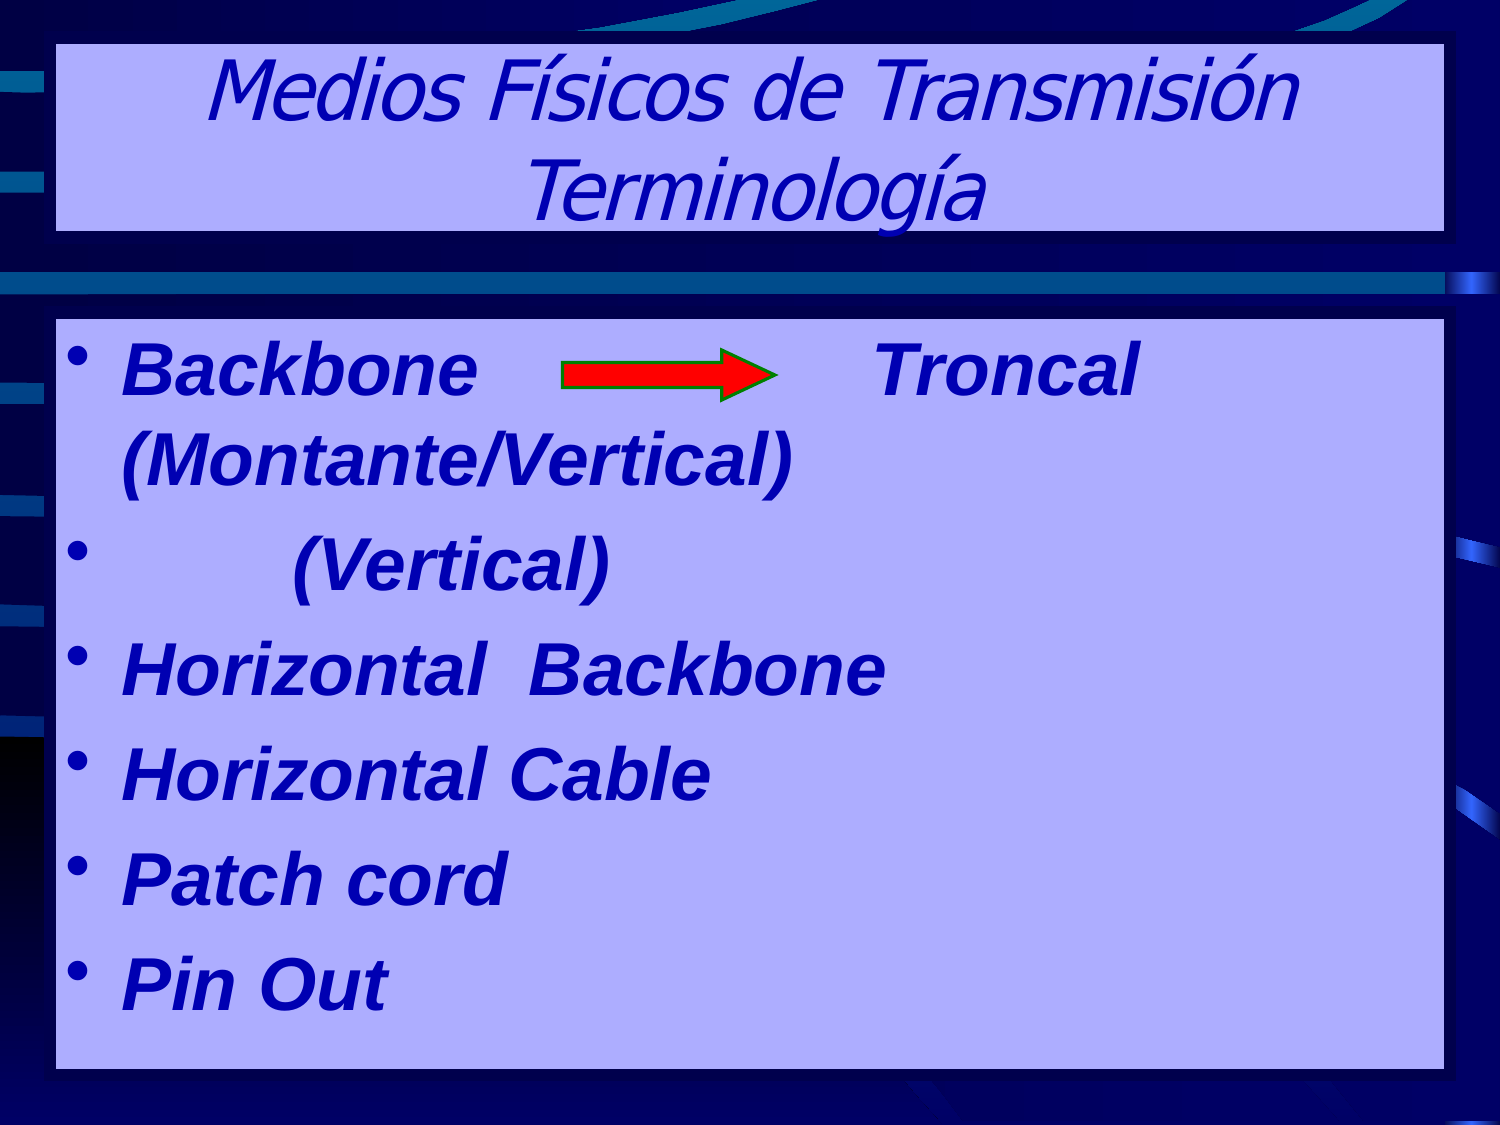

# Medios Físicos de Transmisión Terminología
Backbone 			Troncal	(Montante/Vertical)
	 (Vertical)
Horizontal  Backbone
Horizontal Cable
Patch cord
Pin Out